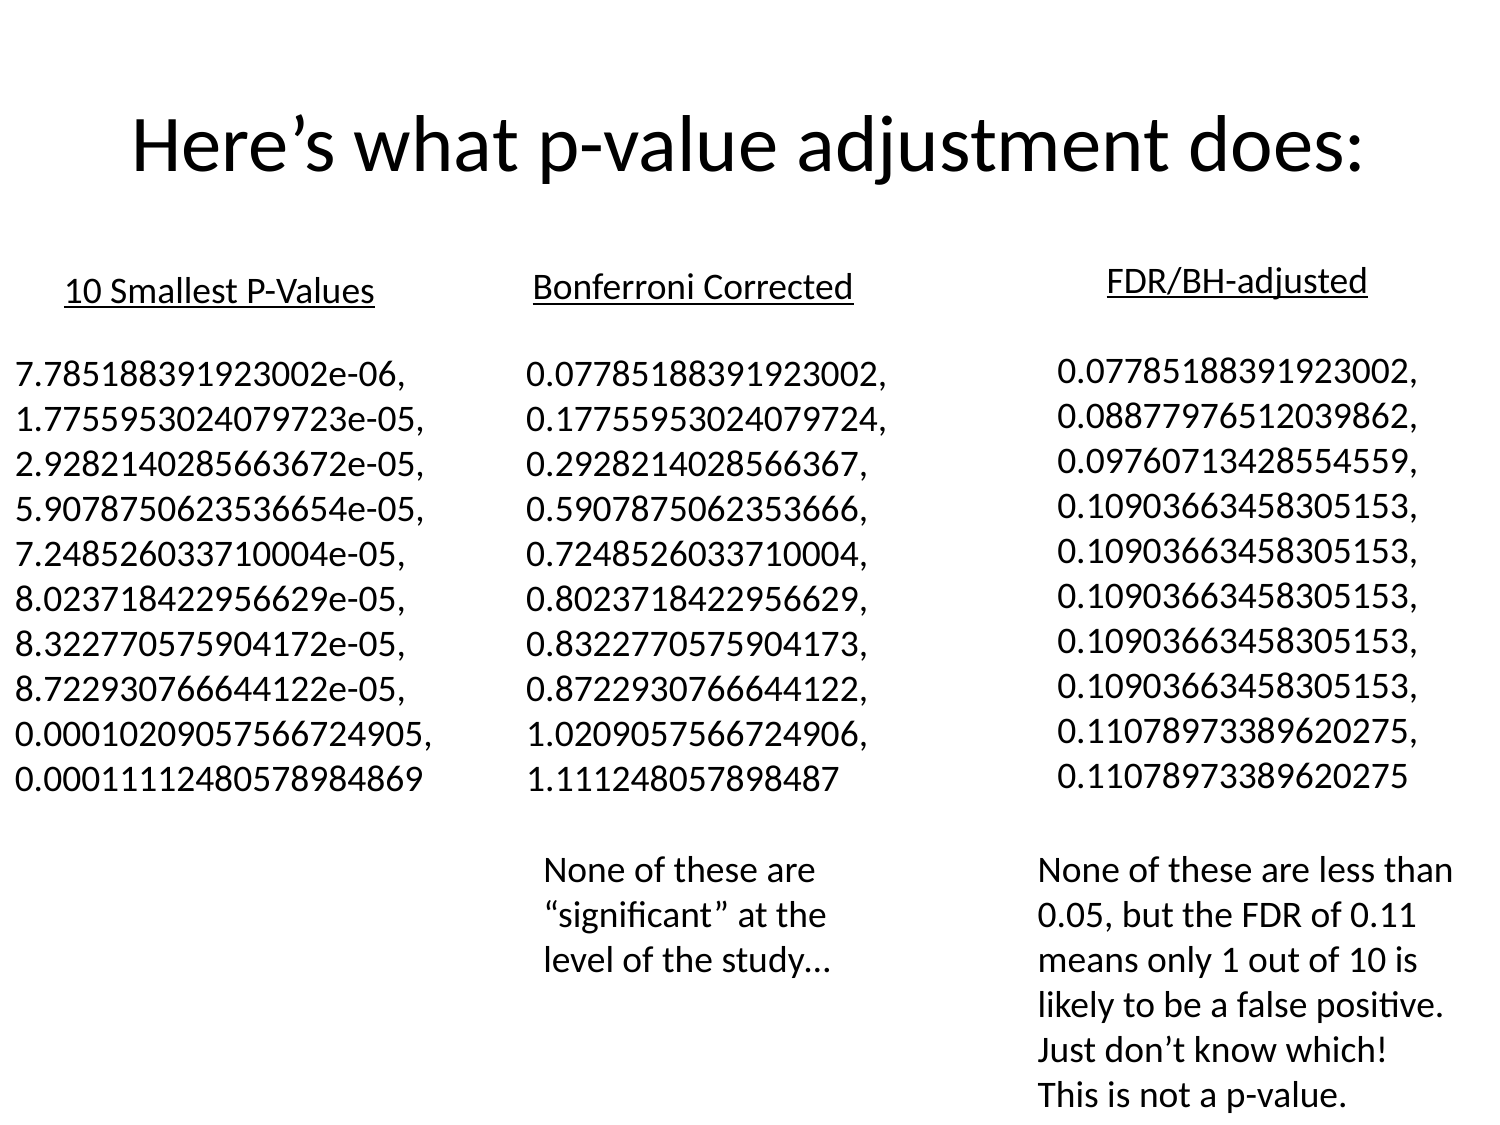

# Here’s what p-value adjustment does:
FDR/BH-adjusted
Bonferroni Corrected
10 Smallest P-Values
0.07785188391923002, 0.08877976512039862, 0.09760713428554559, 0.10903663458305153, 0.10903663458305153, 0.10903663458305153, 0.10903663458305153, 0.10903663458305153, 0.11078973389620275, 0.11078973389620275
7.785188391923002e-06, 1.7755953024079723e-05, 2.9282140285663672e-05, 5.9078750623536654e-05, 7.248526033710004e-05, 8.023718422956629e-05, 8.322770575904172e-05, 8.722930766644122e-05, 0.00010209057566724905, 0.00011112480578984869
0.07785188391923002, 0.17755953024079724, 0.2928214028566367, 0.5907875062353666, 0.7248526033710004, 0.8023718422956629, 0.8322770575904173, 0.8722930766644122, 1.0209057566724906, 1.111248057898487
None of these are “significant” at the level of the study…
None of these are less than 0.05, but the FDR of 0.11 means only 1 out of 10 is likely to be a false positive.  Just don’t know which!
This is not a p-value.